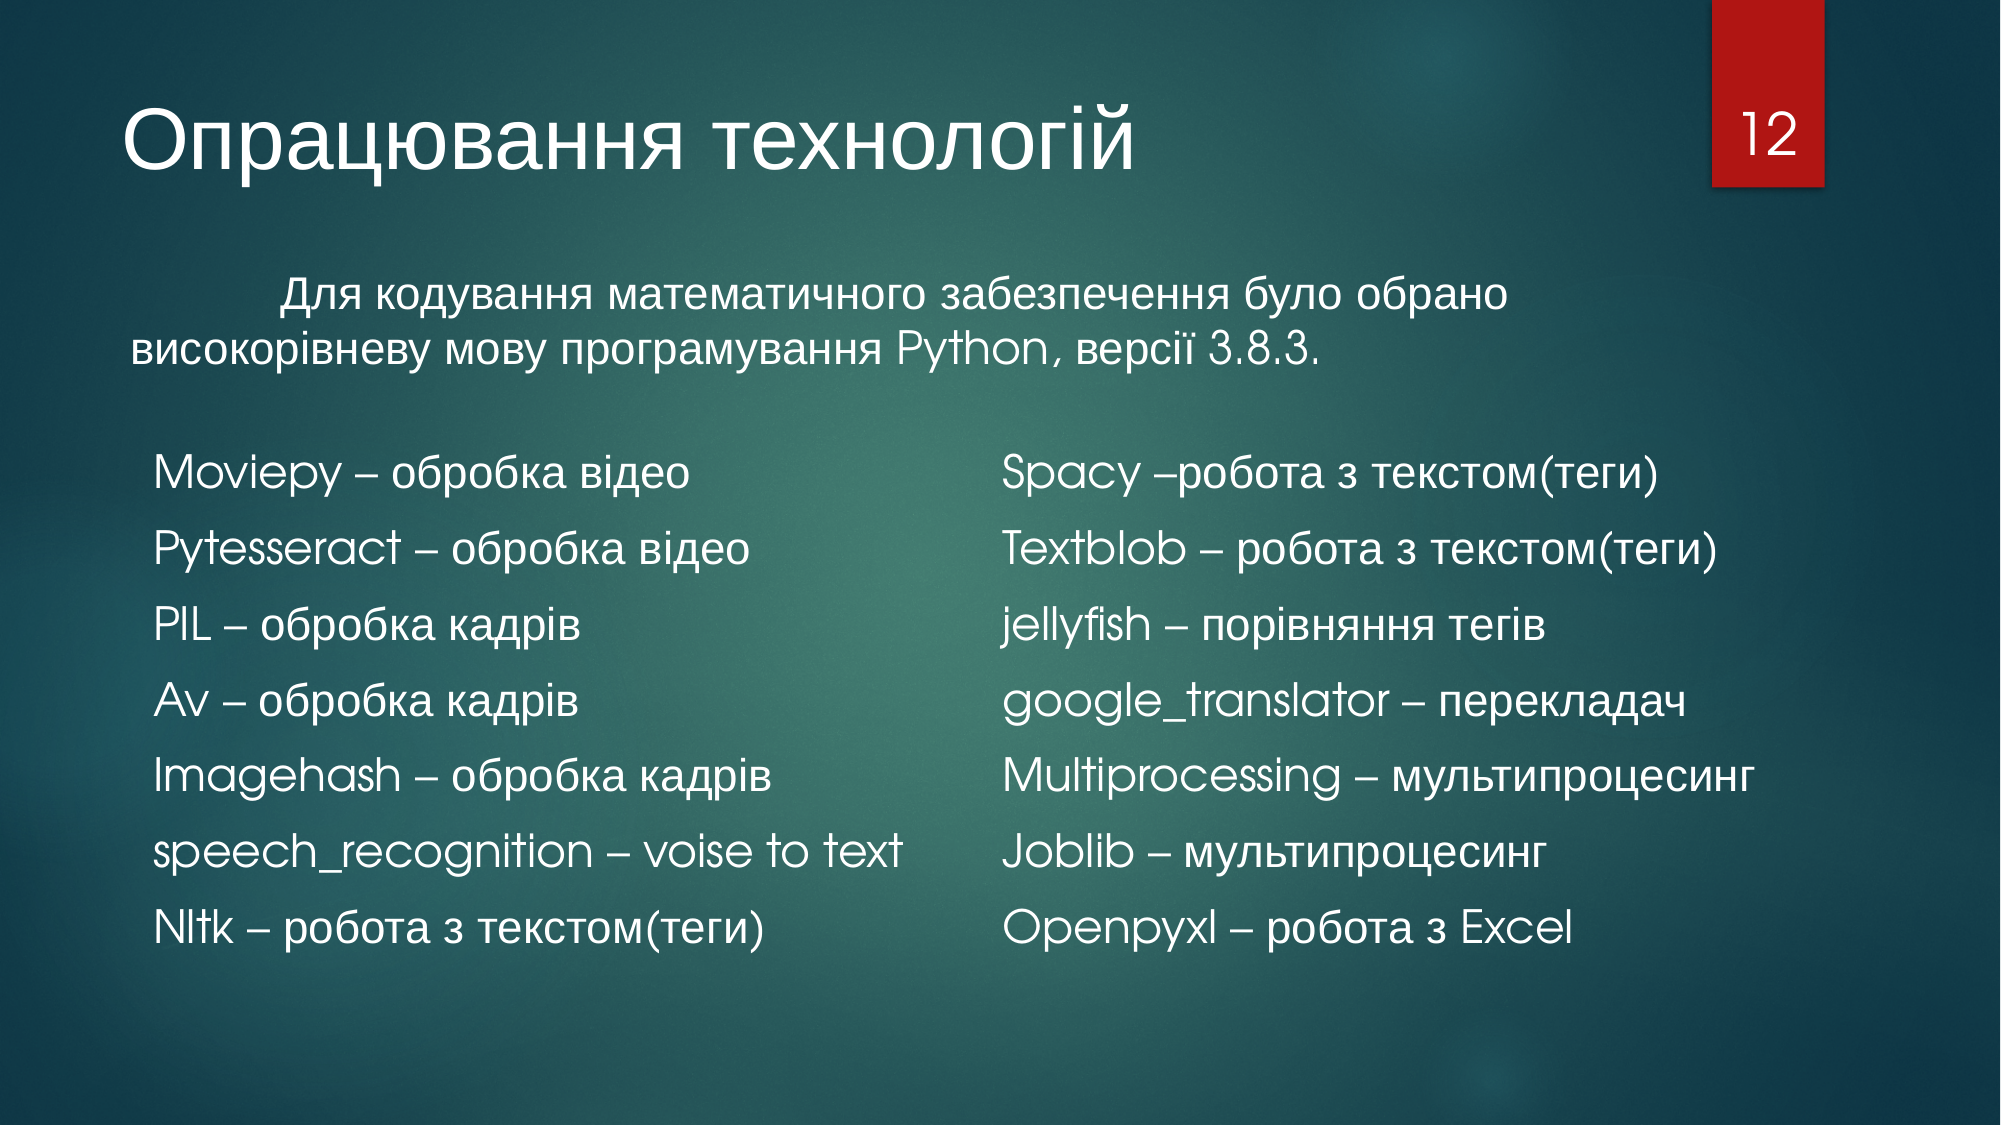

12
# Опрацювання технологій
	Для кодування математичного забезпечення було обрано високорівневу мову програмування Python, версії 3.8.3.

Moviepy – обробка відео
Pytesseract – обробка відео
PIL – обробка кадрів
Av – обробка кадрів
Imagehash – обробка кадрів
speech_recognition – voise to text
Nltk – робота з текстом(теги)

Spacy –робота з текстом(теги)
Textblob – робота з текстом(теги)
jellyfish – порівняння тегів
google_translator – перекладач
Multiprocessing – мультипроцесинг
Joblib – мультипроцесинг
Openpyxl – робота з Excel